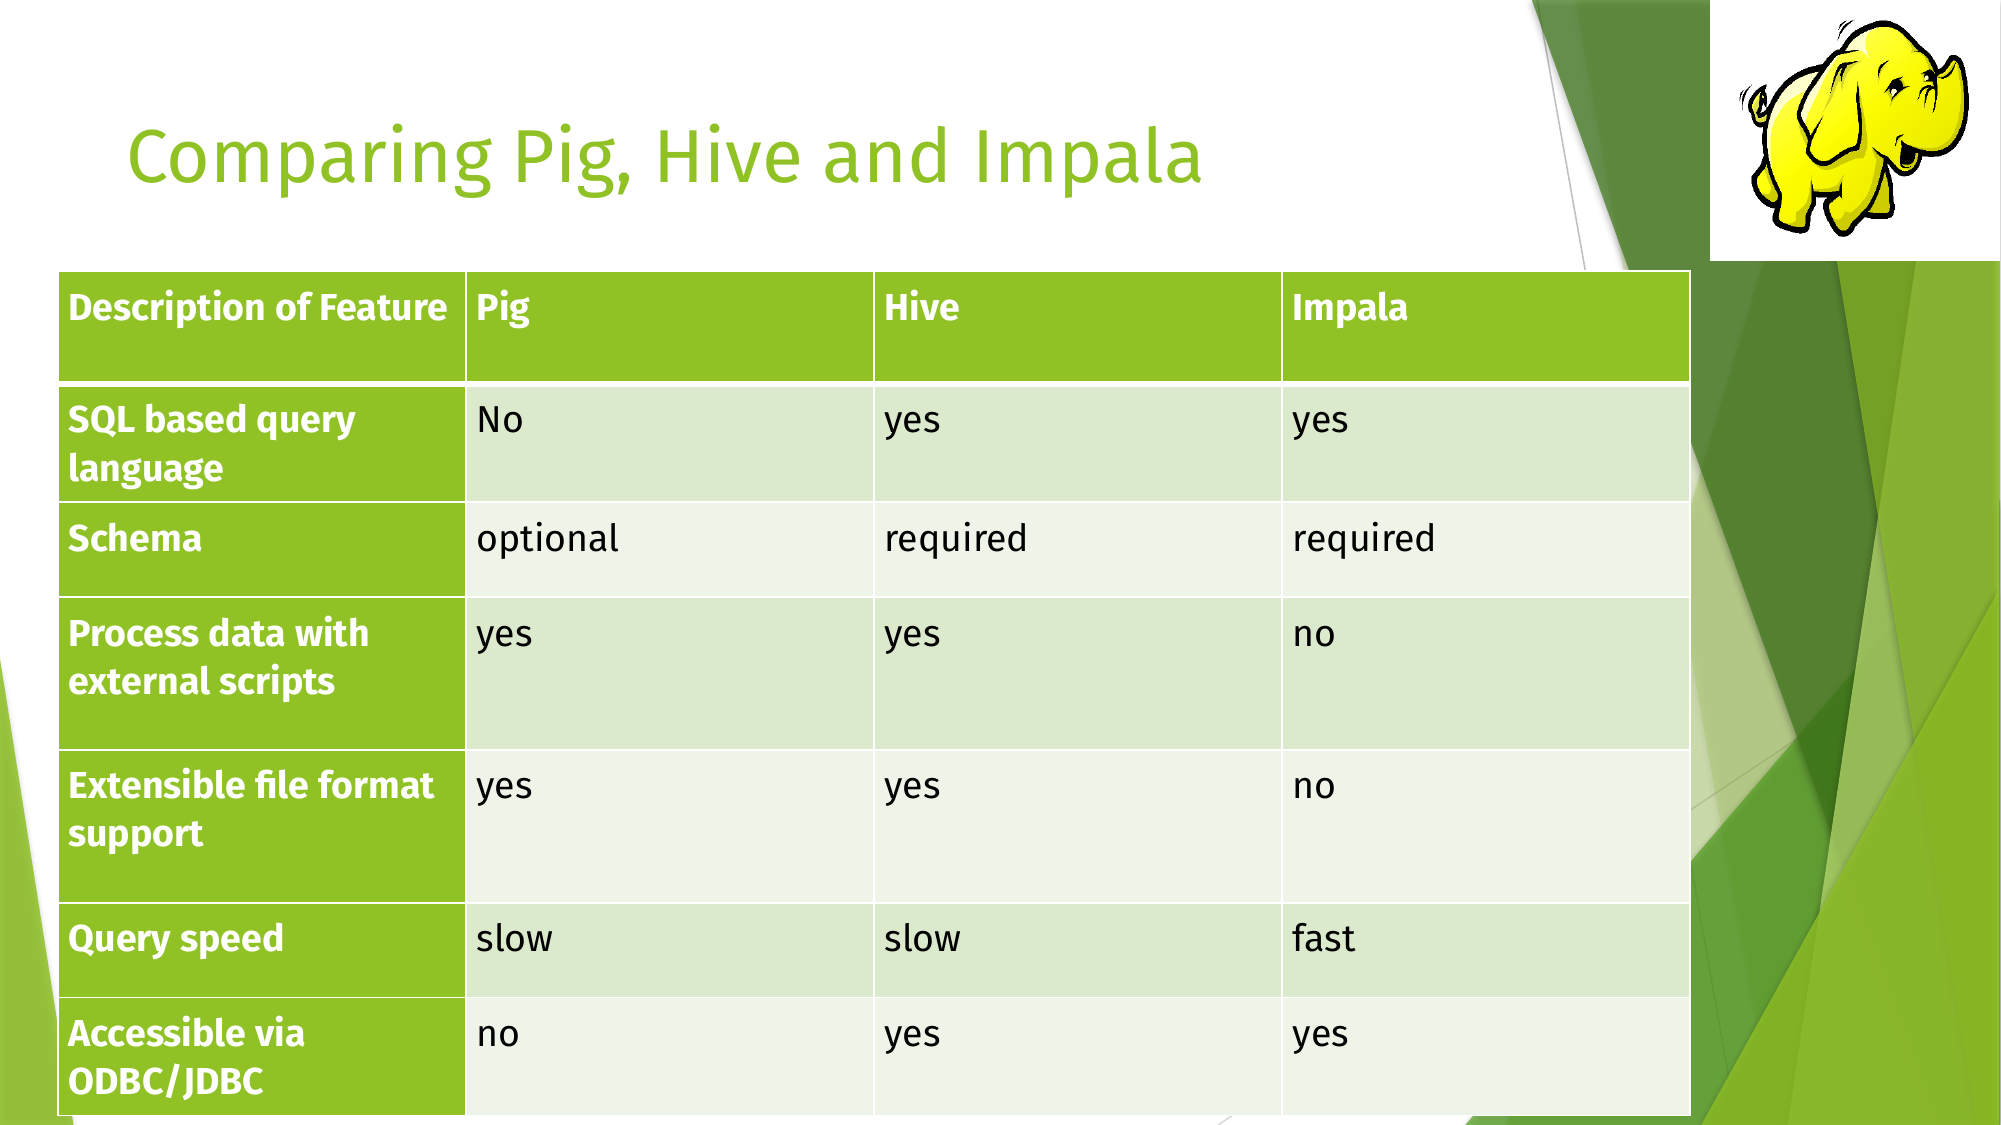

# Comparing Pig, Hive and Impala
| Description of Feature | Pig | Hive | Impala |
| --- | --- | --- | --- |
| SQL based query language | No | yes | yes |
| Schema | optional | required | required |
| Process data with external scripts | yes | yes | no |
| Extensible file format support | yes | yes | no |
| Query speed | slow | slow | fast |
| Accessible via ODBC/JDBC | no | yes | yes |